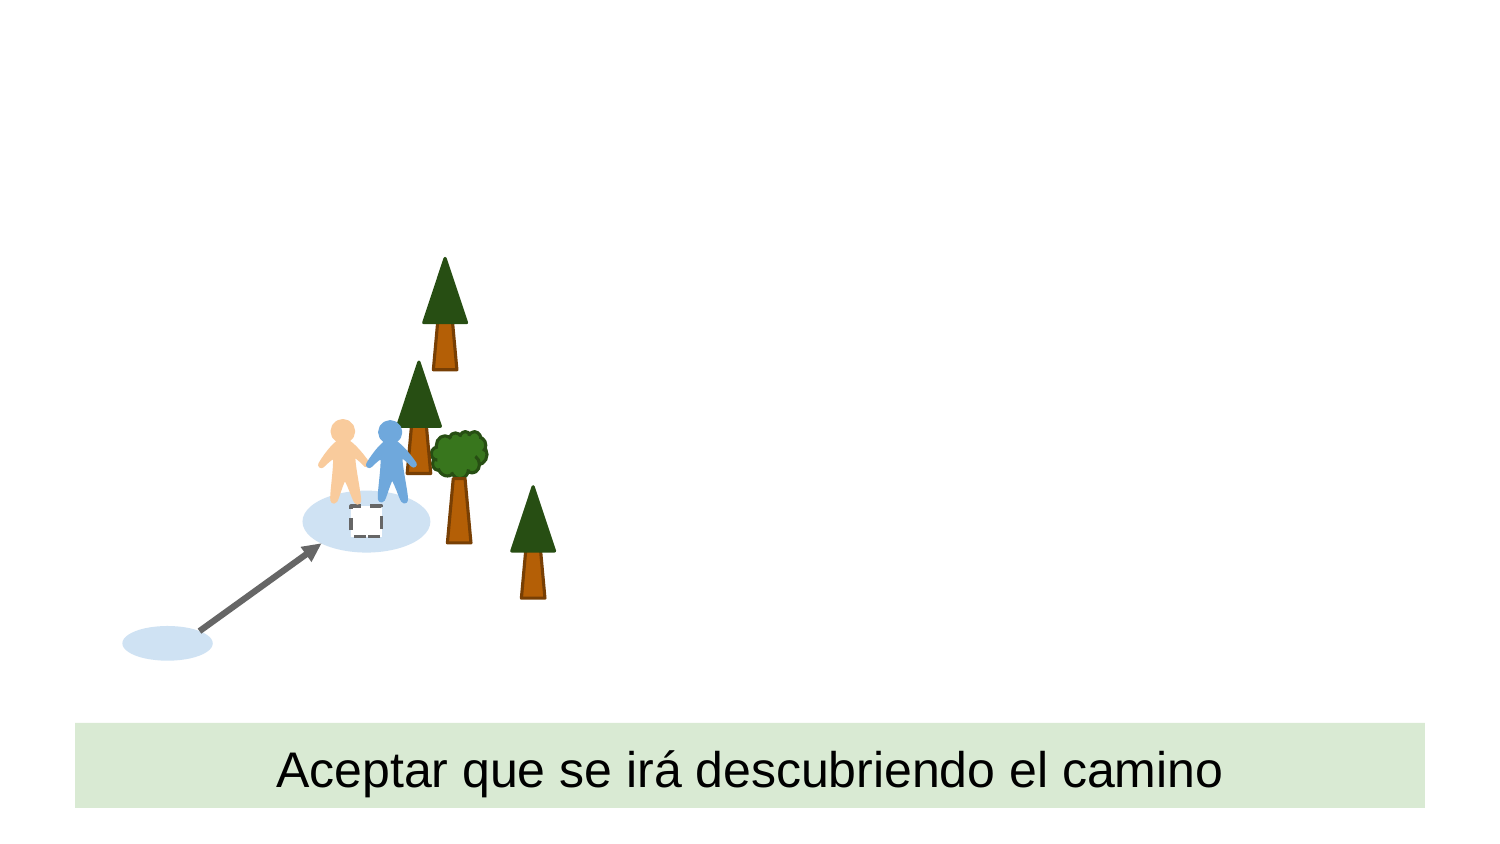

Aceptar que se irá descubriendo el camino